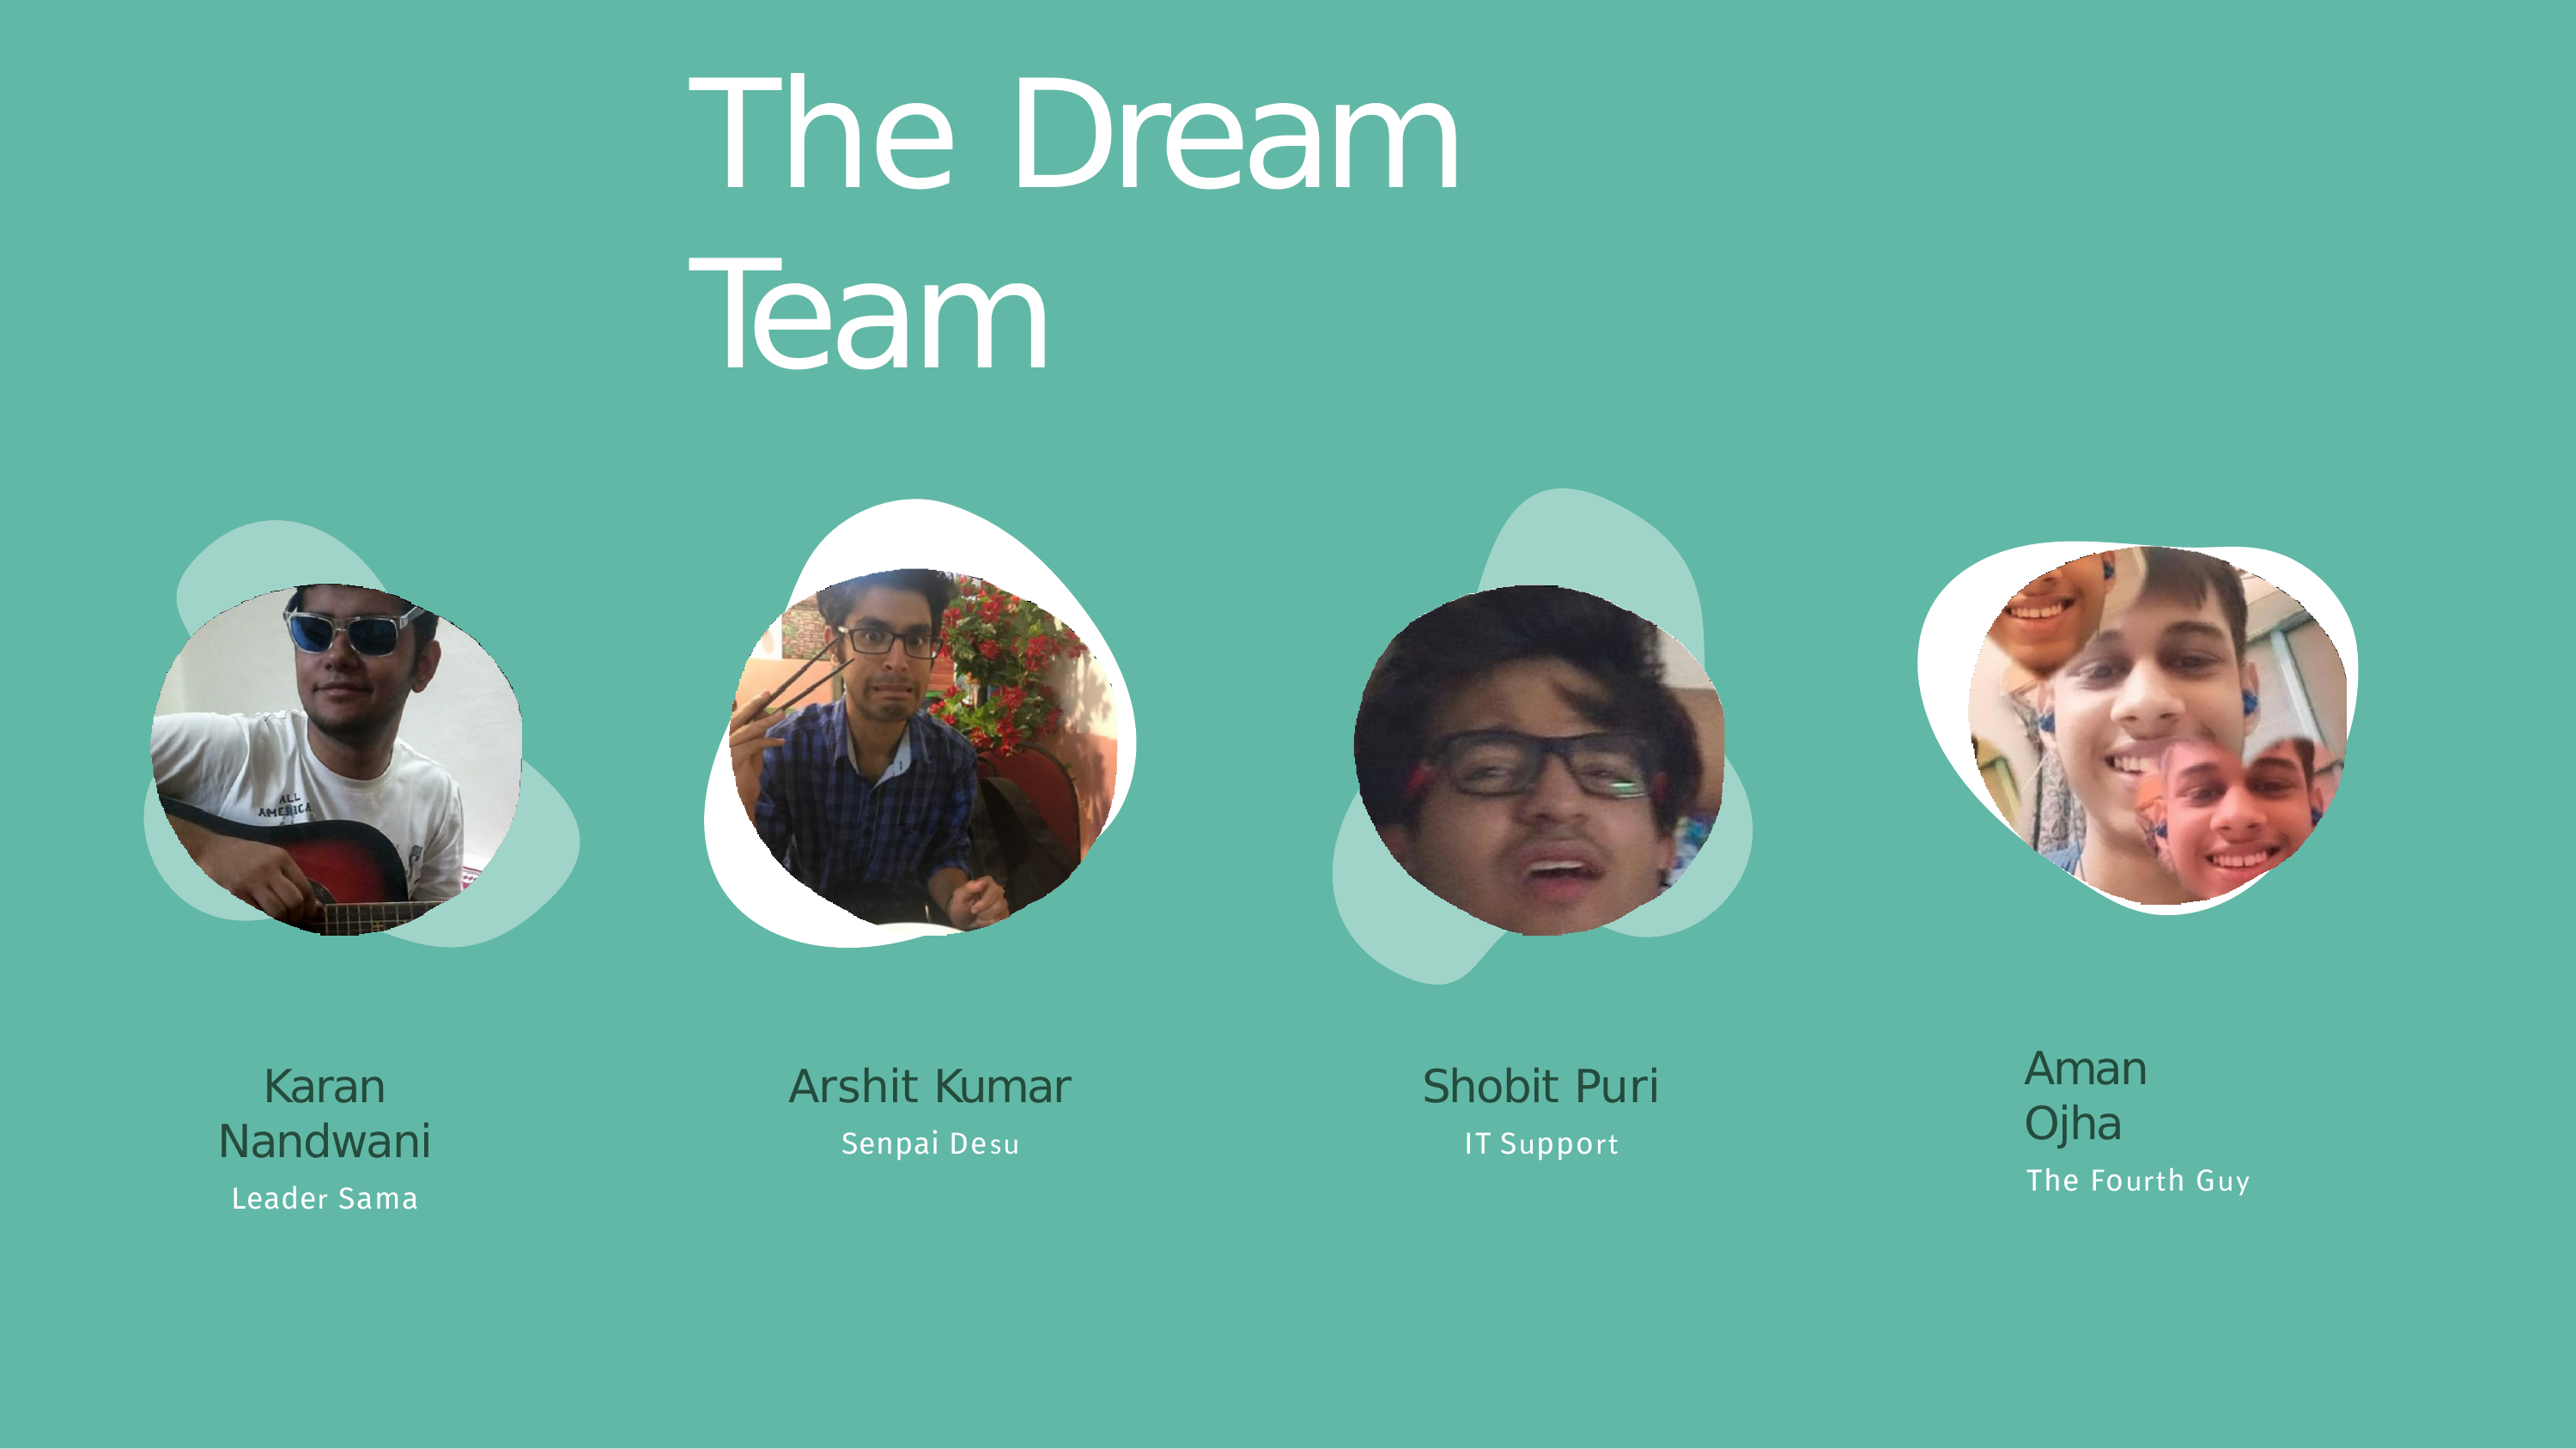

# The Dream Team

Aman Ojha
The Fourth Guy
Karan Nandwani
Leader Sama
Arshit Kumar
Senpai Desu
Shobit Puri
IT Support